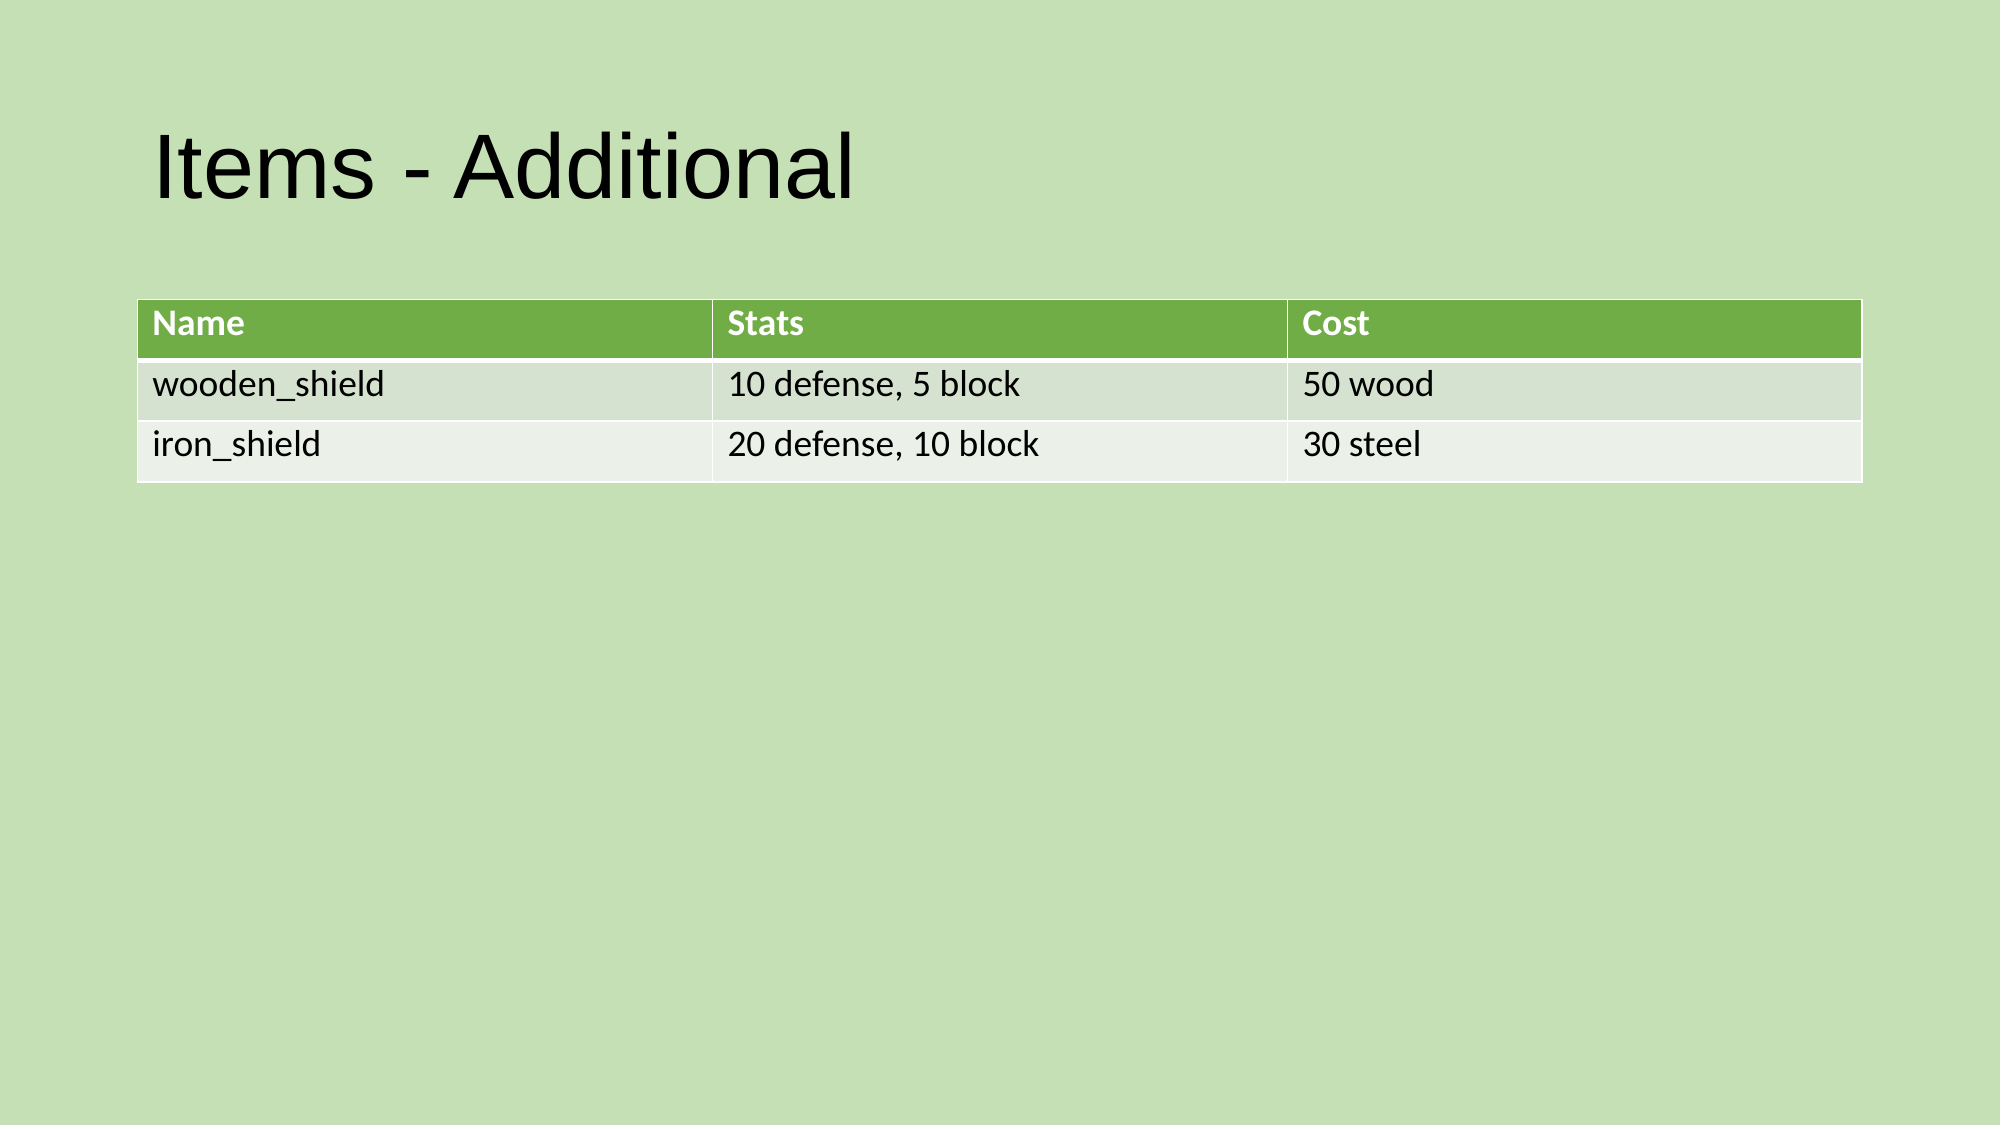

# Items - Additional
| Name | Stats | Cost |
| --- | --- | --- |
| wooden\_shield | 10 defense, 5 block | 50 wood |
| iron\_shield | 20 defense, 10 block | 30 steel |